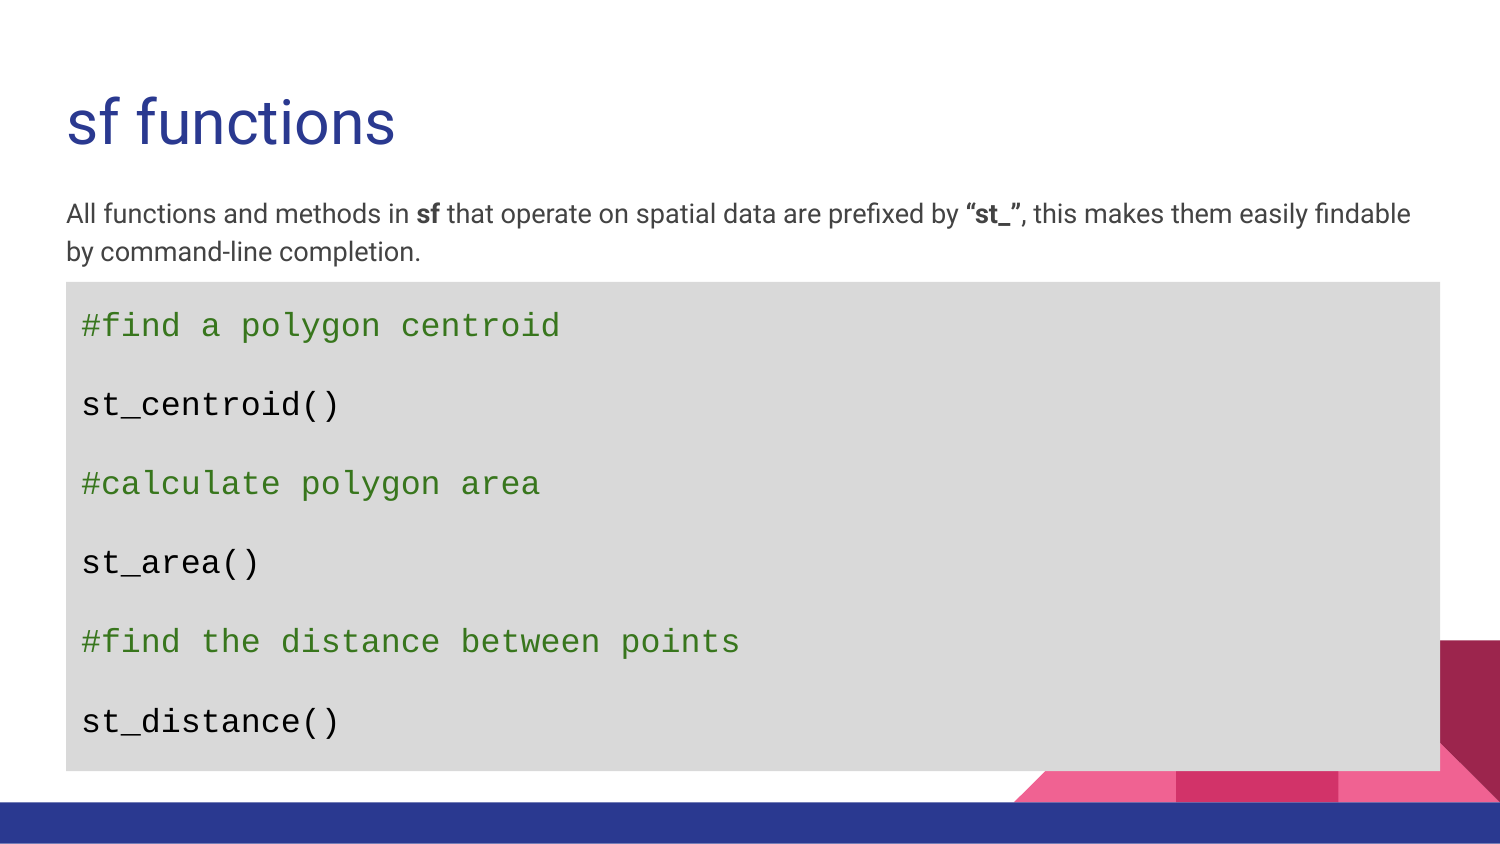

# sf functions
All functions and methods in sf that operate on spatial data are prefixed by “st_”, this makes them easily findable by command-line completion.

#find a polygon centroid
st_centroid()
#calculate polygon area
st_area()
#find the distance between points
st_distance()